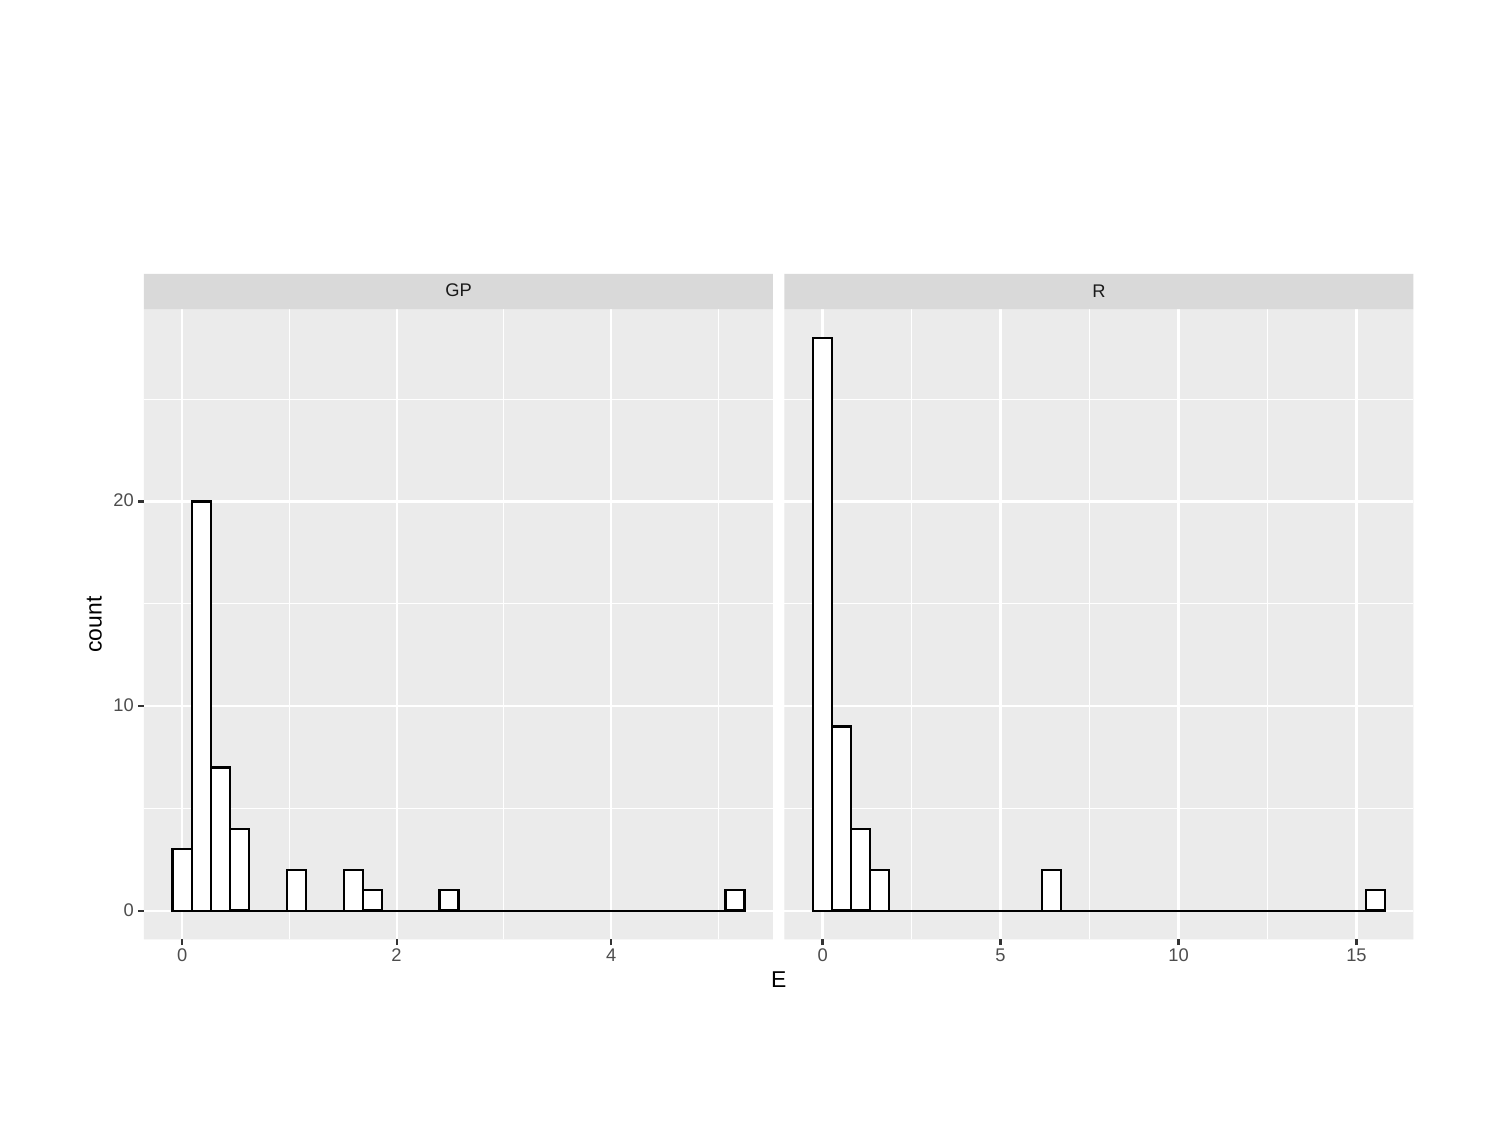

GP
R

20

count
10

0

0
0
10
15
2
5
4
E